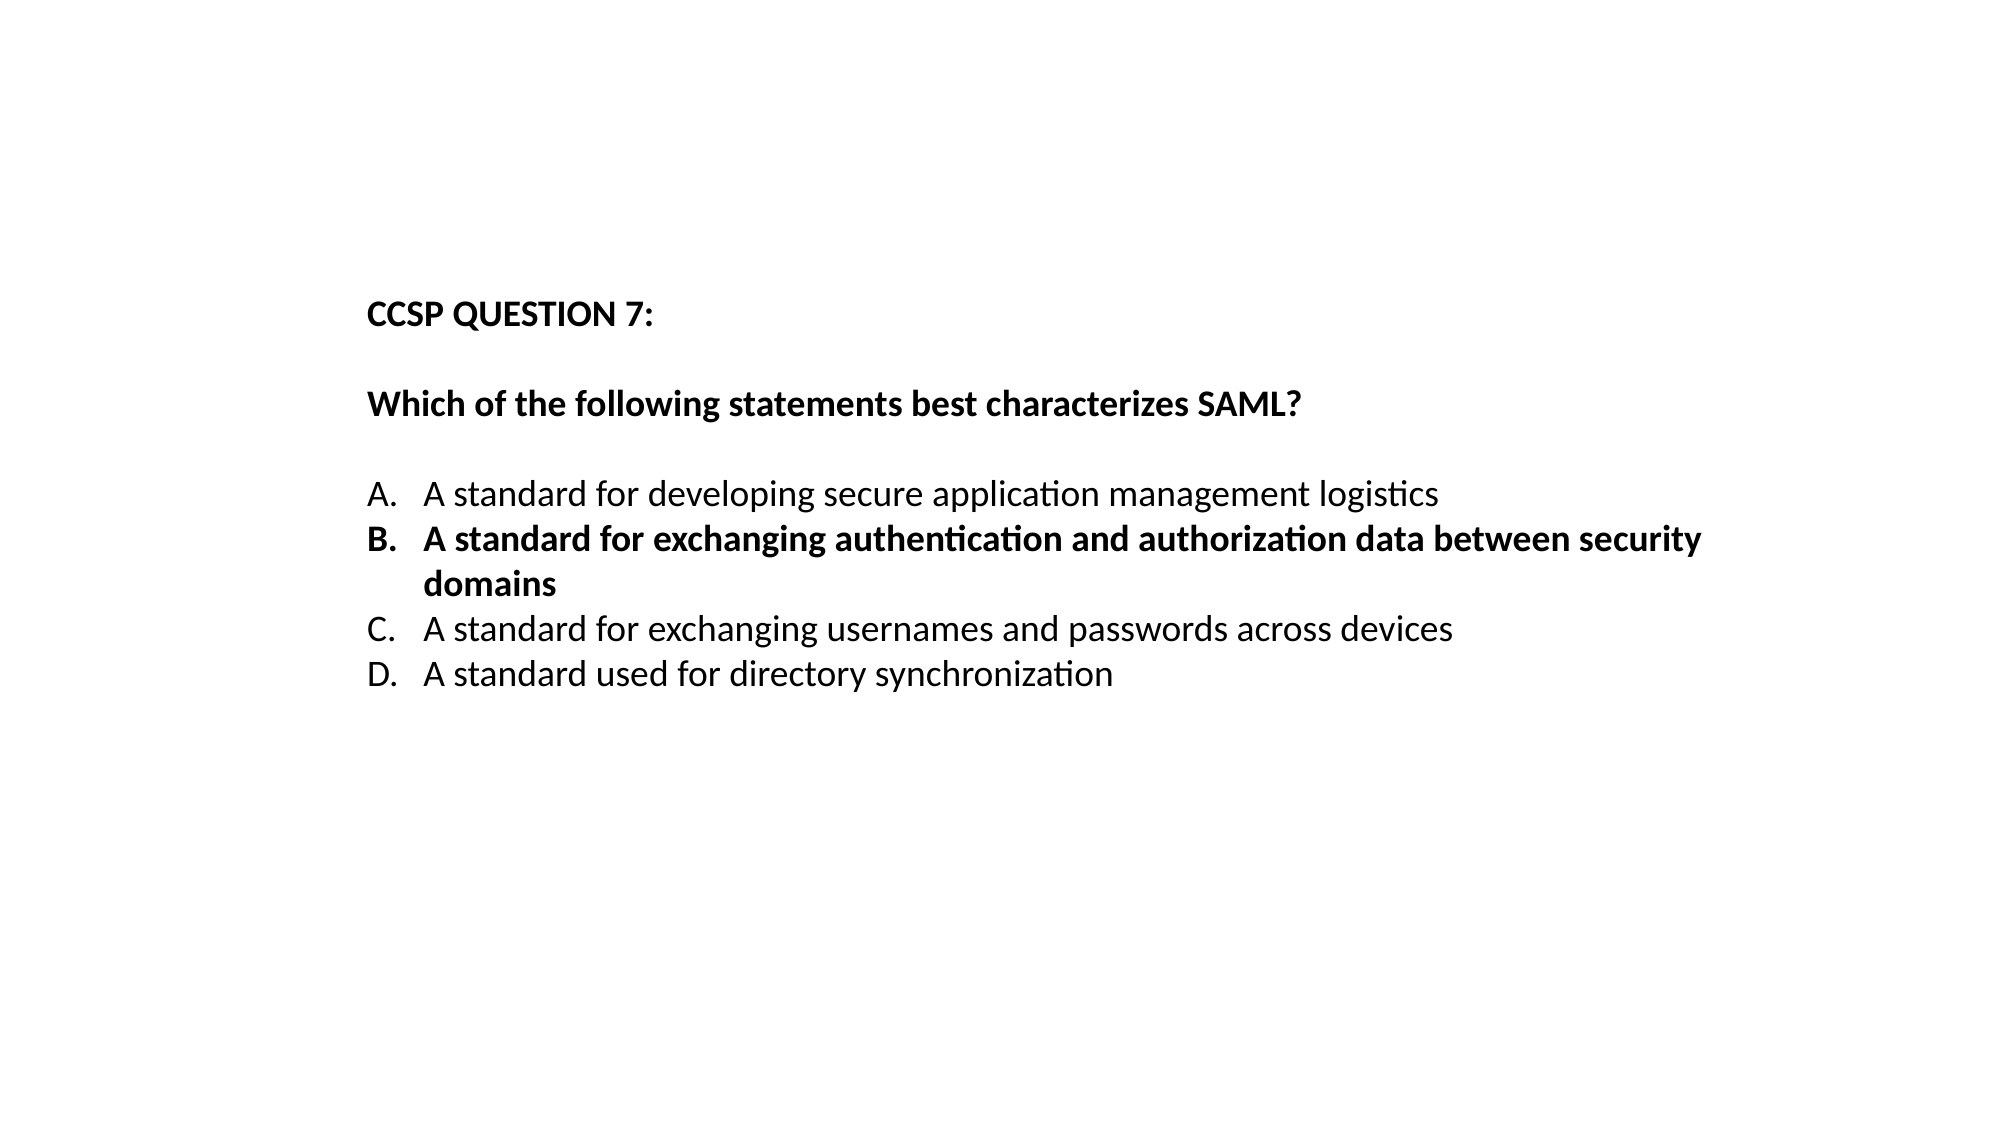

CCSP QUESTION 7:

Which of the following statements best characterizes SAML?

A standard for developing secure application management logistics
A standard for exchanging authentication and authorization data between security domains
A standard for exchanging usernames and passwords across devices
A standard used for directory synchronization